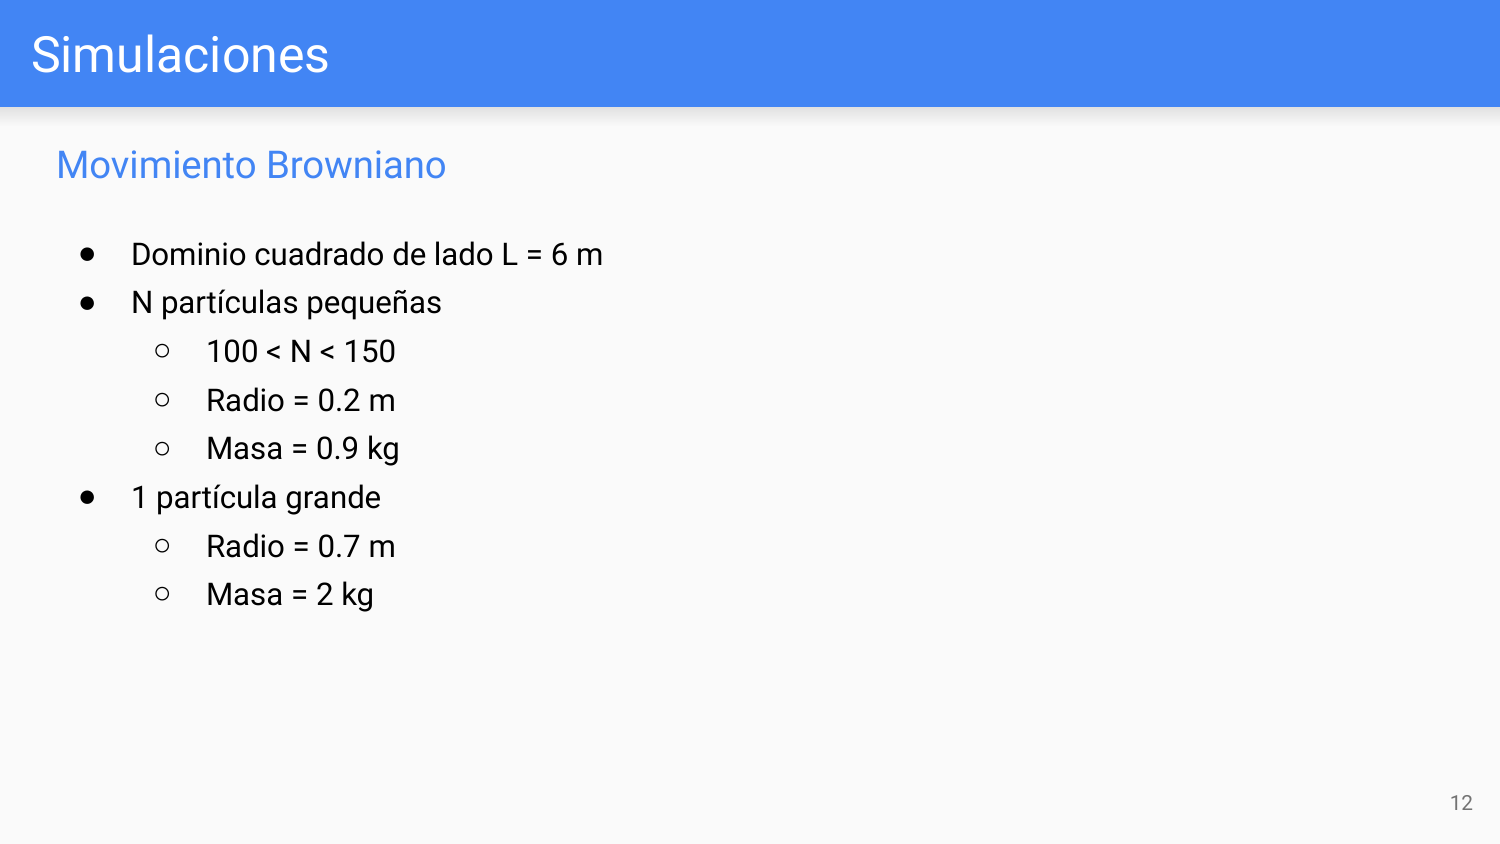

# Simulaciones
Movimiento Browniano

Dominio cuadrado de lado L = 6 m
N partículas pequeñas
100 < N < 150
Radio = 0.2 m
Masa = 0.9 kg
1 partícula grande
Radio = 0.7 m
Masa = 2 kg

12